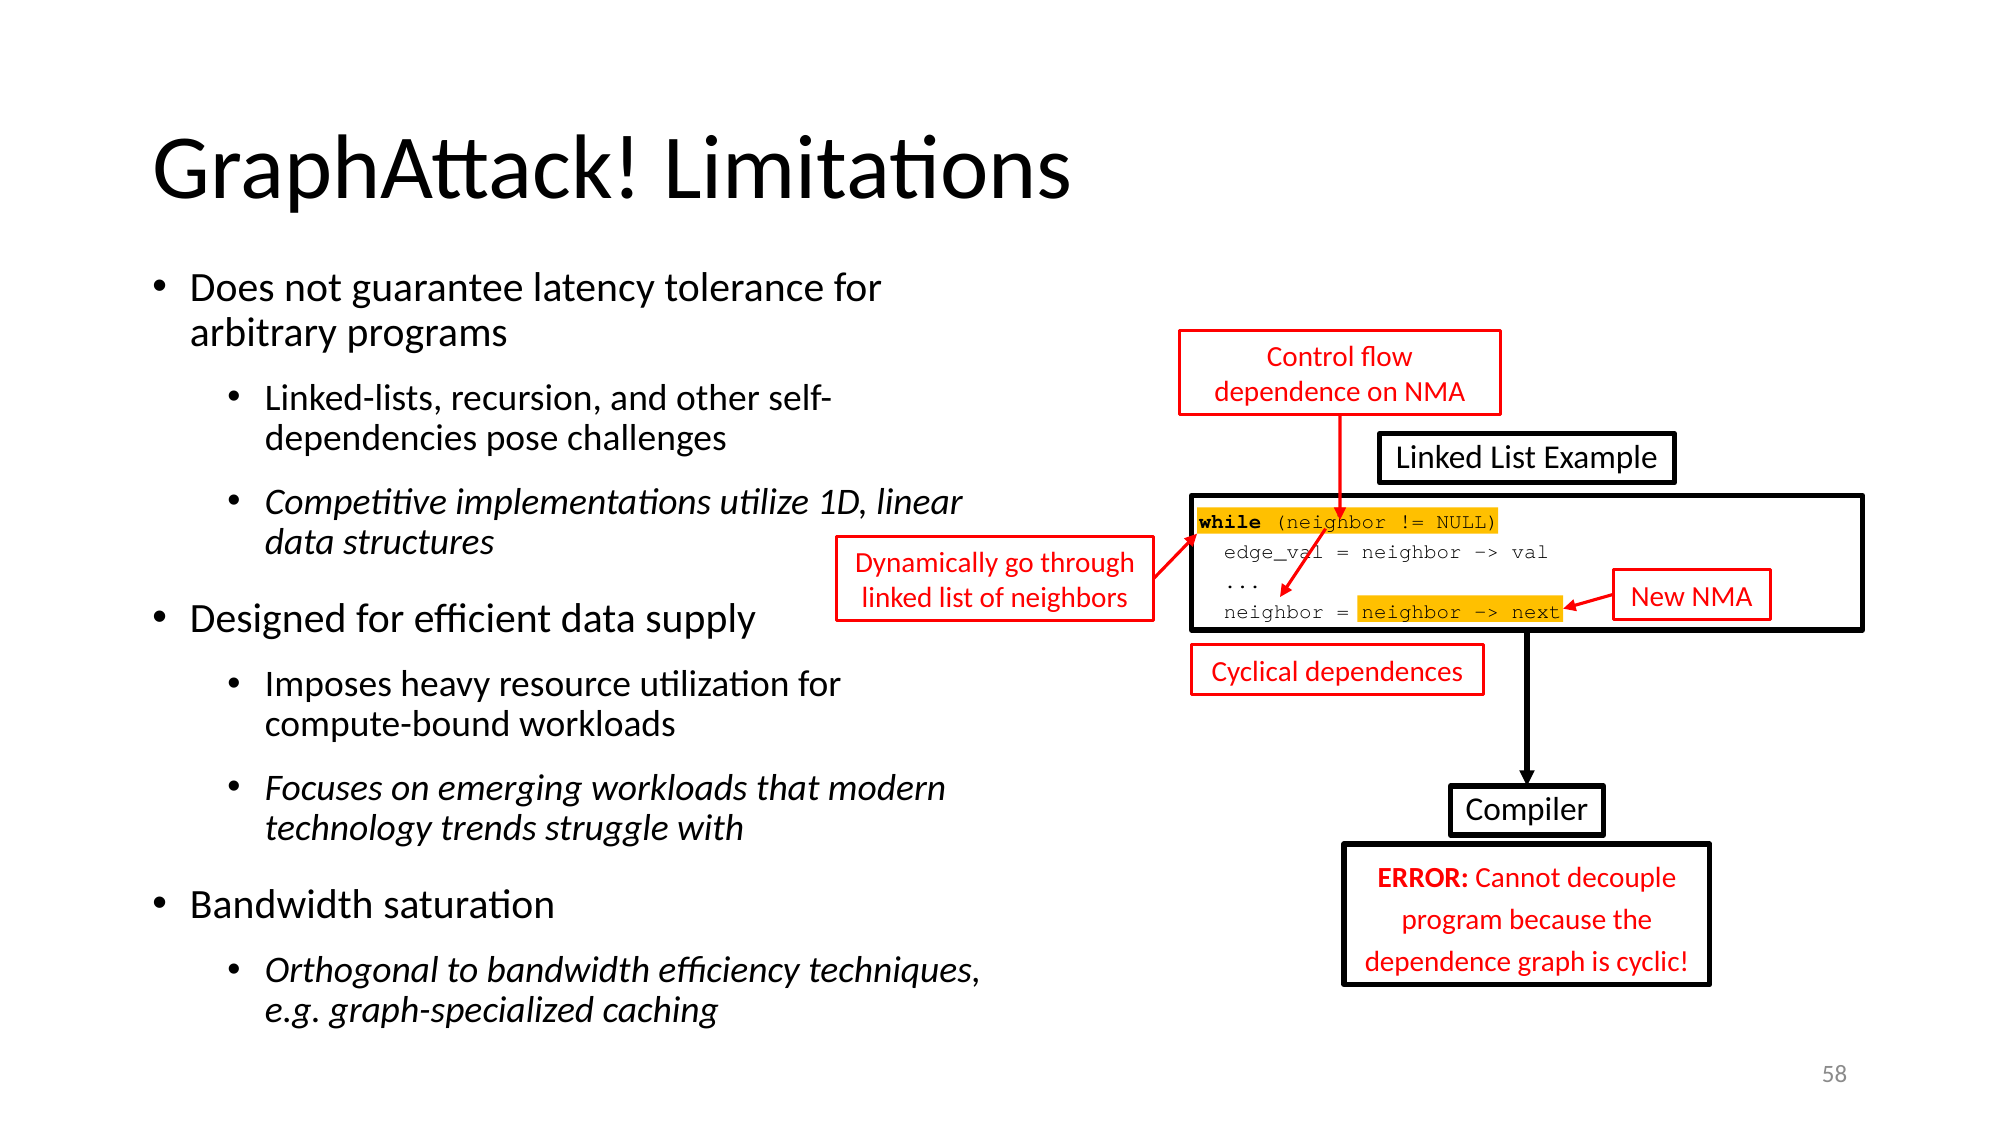

# GraphAttack! Limitations
Does not guarantee latency tolerance for arbitrary programs
Linked-lists, recursion, and other self-dependencies pose challenges
Competitive implementations utilize 1D, linear data structures
Designed for efficient data supply
Imposes heavy resource utilization for compute-bound workloads
Focuses on emerging workloads that modern technology trends struggle with
Bandwidth saturation
Orthogonal to bandwidth efficiency techniques, e.g. graph-specialized caching

Control flow dependence on NMA
Linked List Example
while (neighbor != NULL)
  edge_val = neighbor -> val
  ...
  neighbor = neighbor -> next

Dynamically go through linked list of neighbors
New NMA

Cyclical dependences
Compiler

ERROR: Cannot decouple program because the dependence graph is cyclic!
58